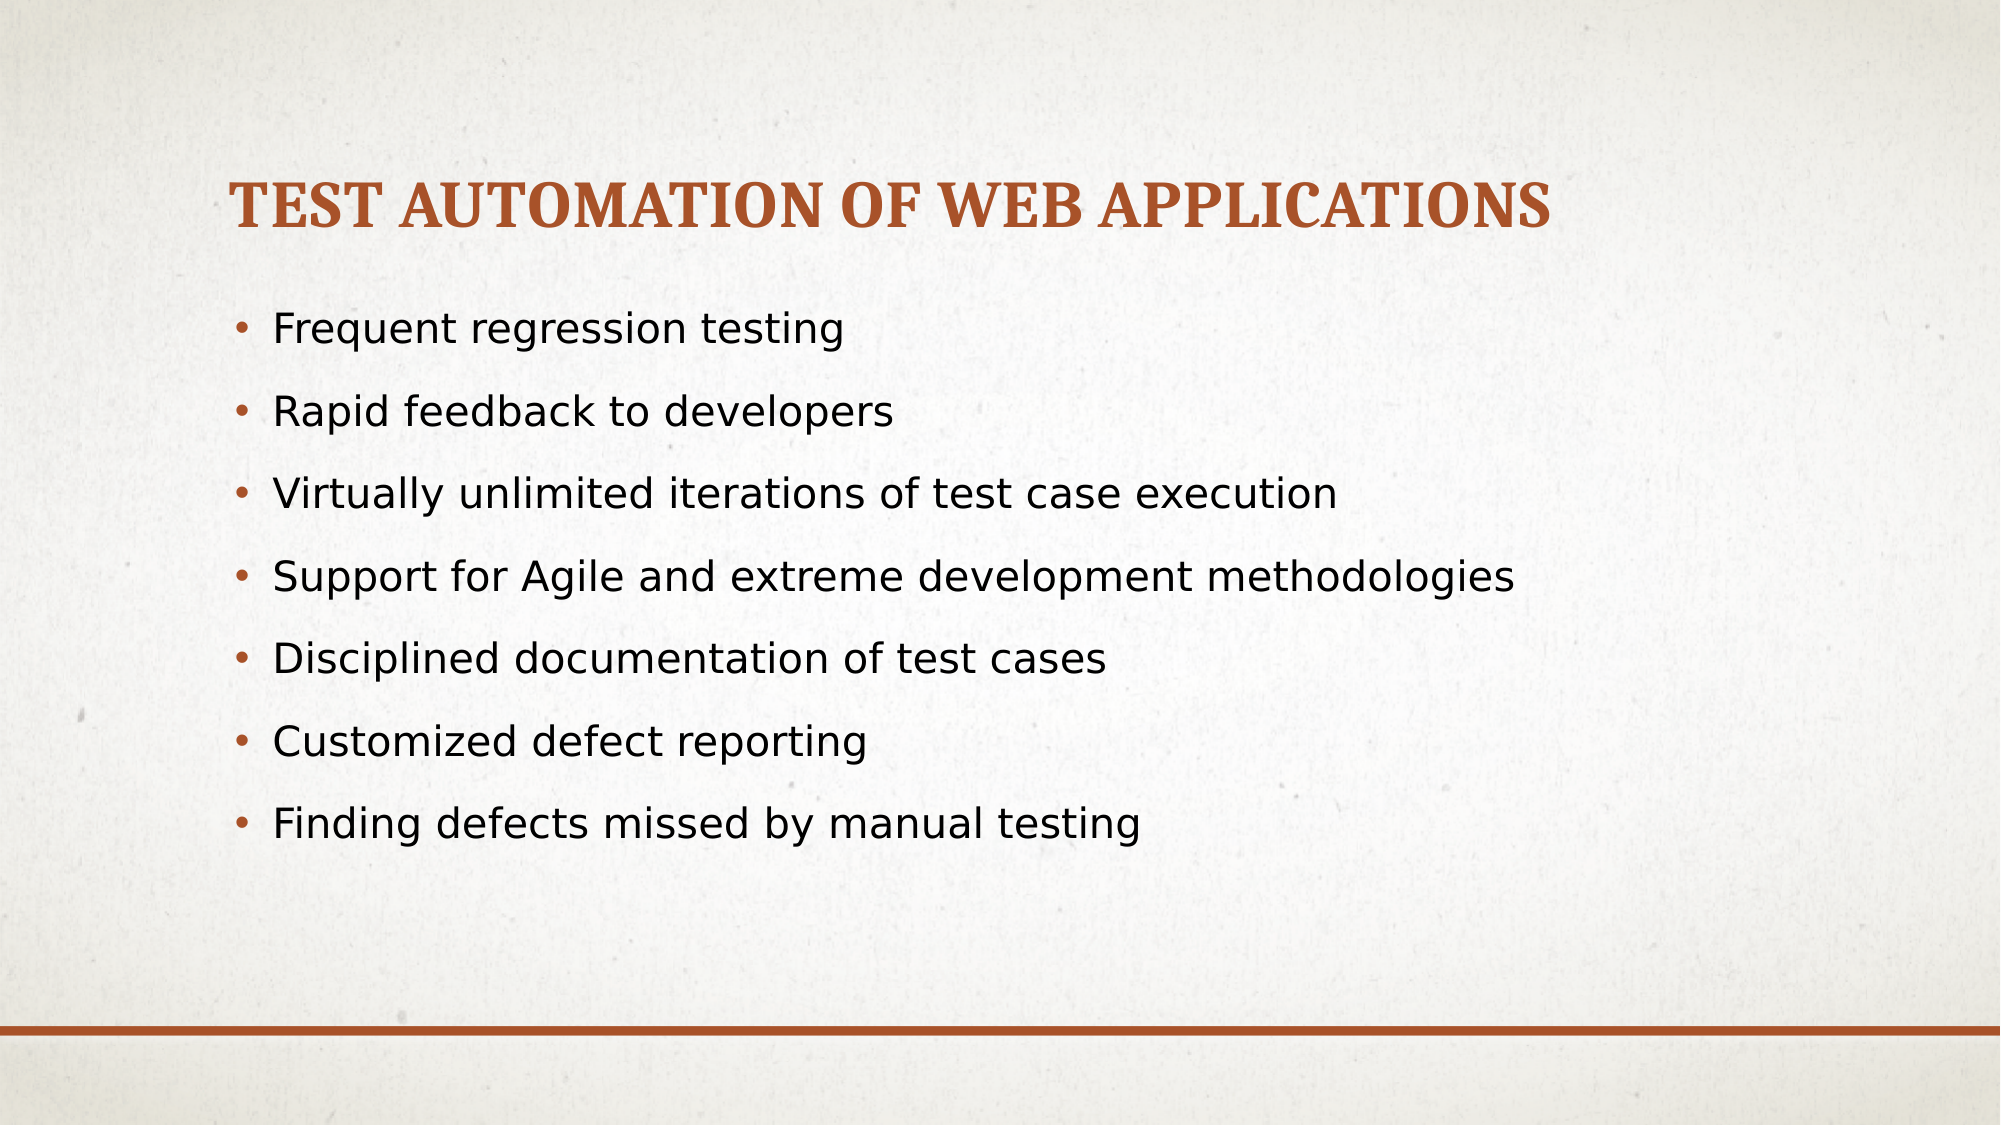

# Test automation of web applications
Frequent regression testing
Rapid feedback to developers
Virtually unlimited iterations of test case execution
Support for Agile and extreme development methodologies
Disciplined documentation of test cases
Customized defect reporting
Finding defects missed by manual testing